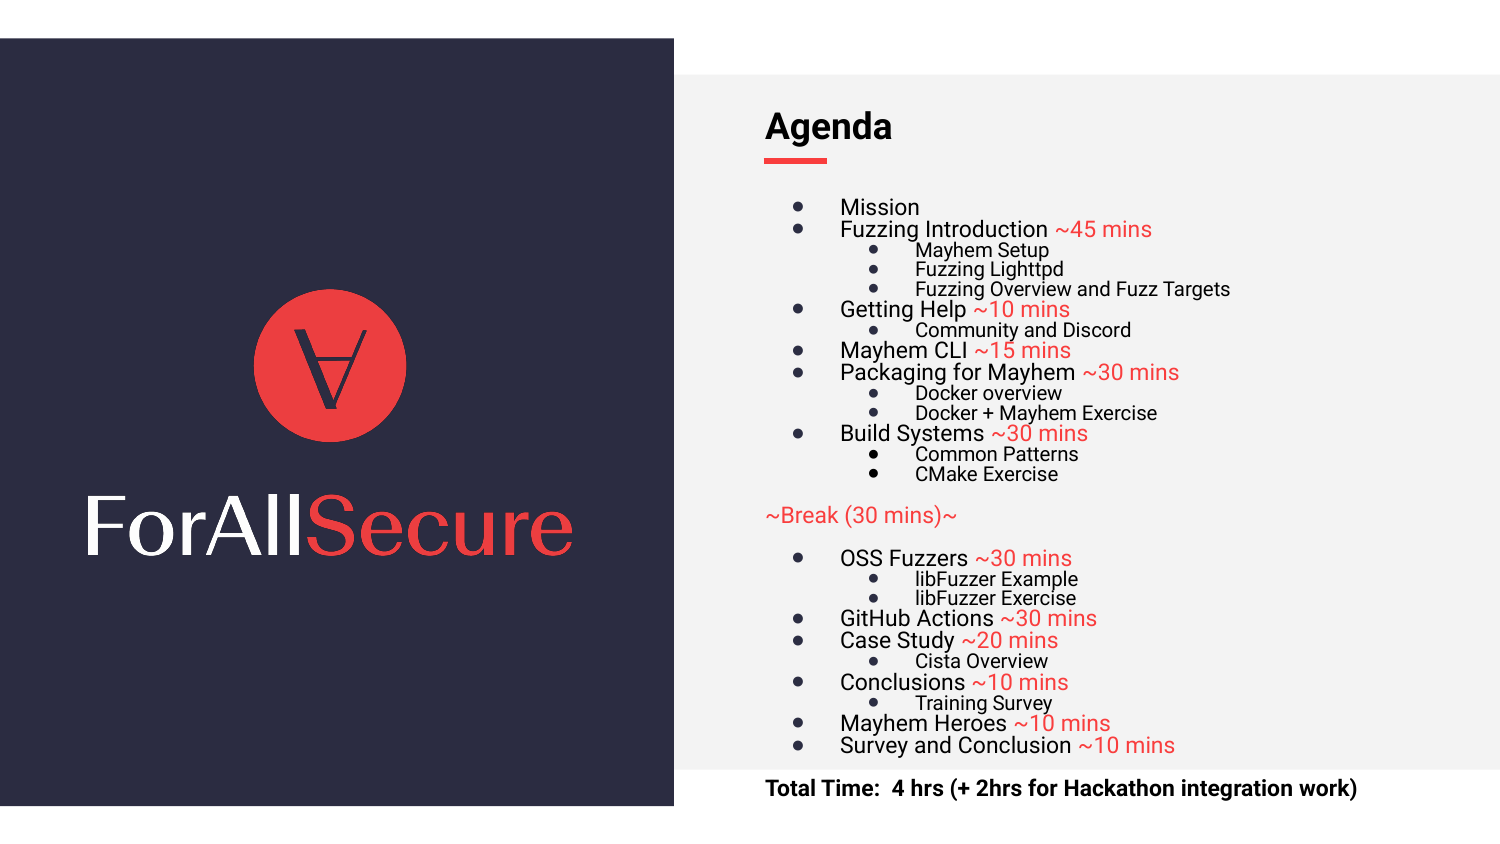

# Agenda
Mission
Fuzzing Introduction ~45 mins
Mayhem Setup
Fuzzing Lighttpd
Fuzzing Overview and Fuzz Targets
Getting Help ~10 mins
Community and Discord
Mayhem CLI ~15 mins
Packaging for Mayhem ~30 mins
Docker overview
Docker + Mayhem Exercise
Build Systems ~30 mins
Common Patterns
CMake Exercise
~Break (30 mins)~
OSS Fuzzers ~30 mins
libFuzzer Example
libFuzzer Exercise
GitHub Actions ~30 mins
Case Study ~20 mins
Cista Overview
Conclusions ~10 mins
Training Survey
Mayhem Heroes ~10 mins
Survey and Conclusion ~10 mins
Total Time:  4 hrs (+ 2hrs for Hackathon integration work)